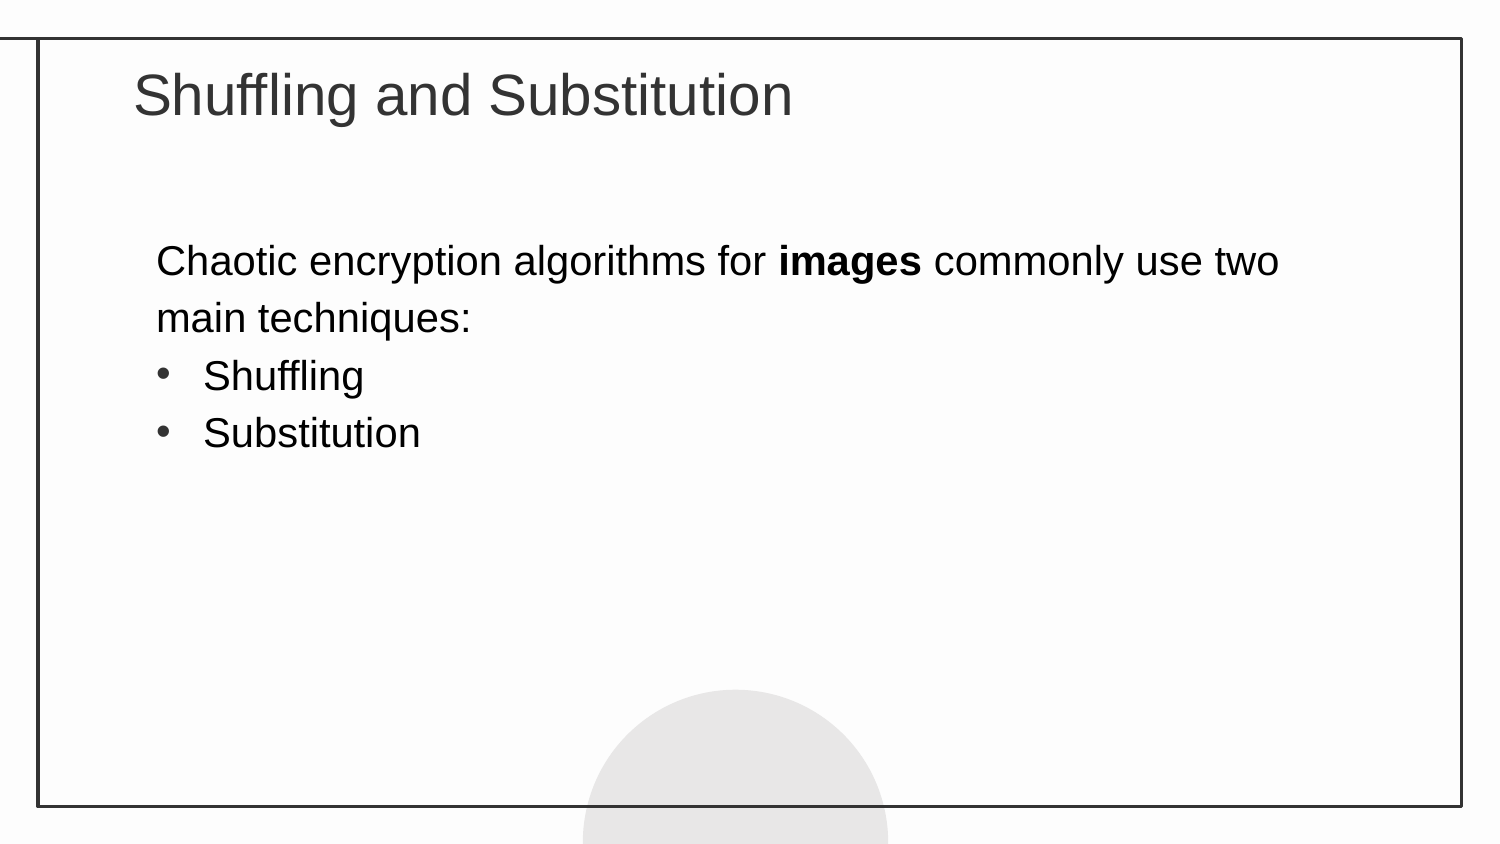

# Shuffling and Substitution
Chaotic encryption algorithms for images commonly use two main techniques:
Shuffling
Substitution